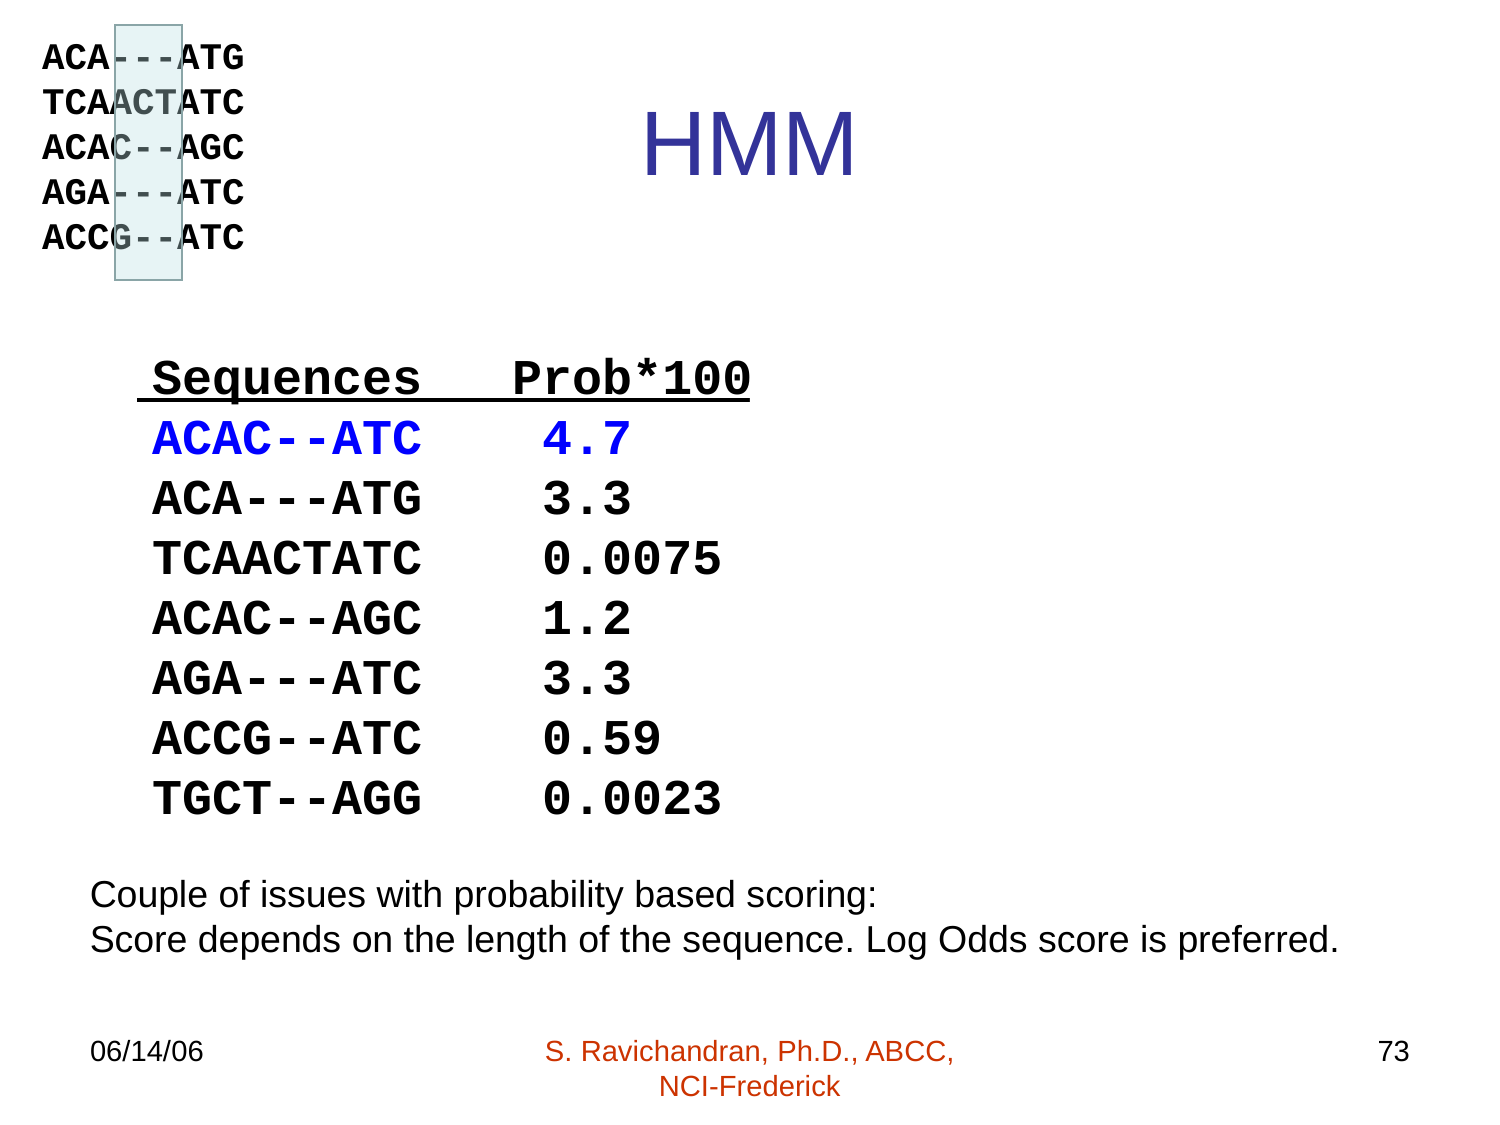

ACA---ATG
TCAACTATC
ACAC--AGC
AGA---ATC
ACCG--ATC

# HMM
Sequences   Prob*100 Log Odds
ACAC--ATC    4.7     6.7
ACA---ATG    3.3     4.0
TCAACTATC    0.0075  3.0
ACAC--AGC    1.2     5.3
AGA---ATC    3.3     4.9
ACCG--ATC    0.59    4.6
TGCT--AGG    0.0023 -0.97
Consenses sequence

sequences
Non-consensus Sequence

Couple of issues with probability based scoring:
Score depends on the length of the sequence. Log Odds score is preferred.
06/14/06
S. Ravichandran, Ph.D., ABCC, NCI-Frederick
73